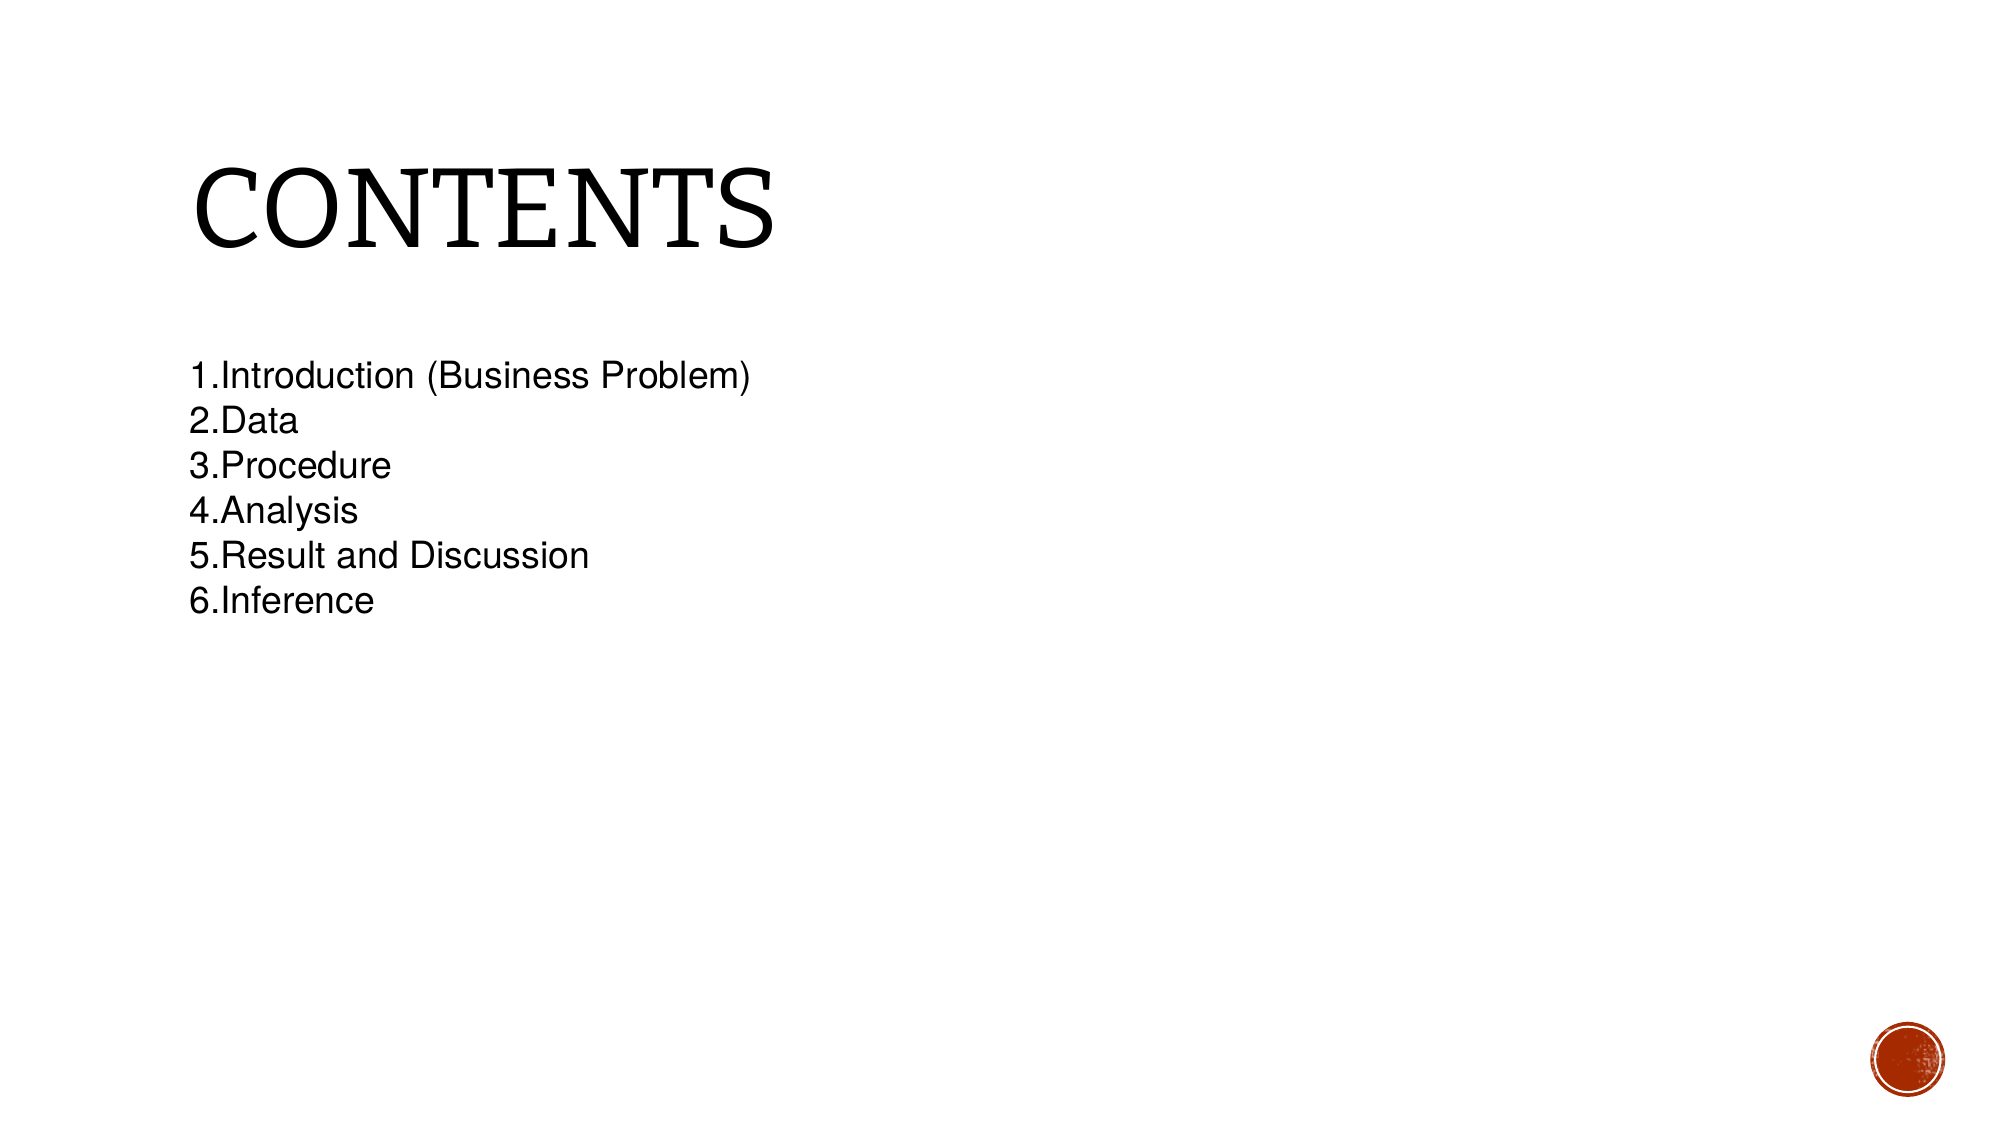

# Contents
Introduction (Business Problem)
Data
Procedure
Analysis
Result and Discussion
Inference